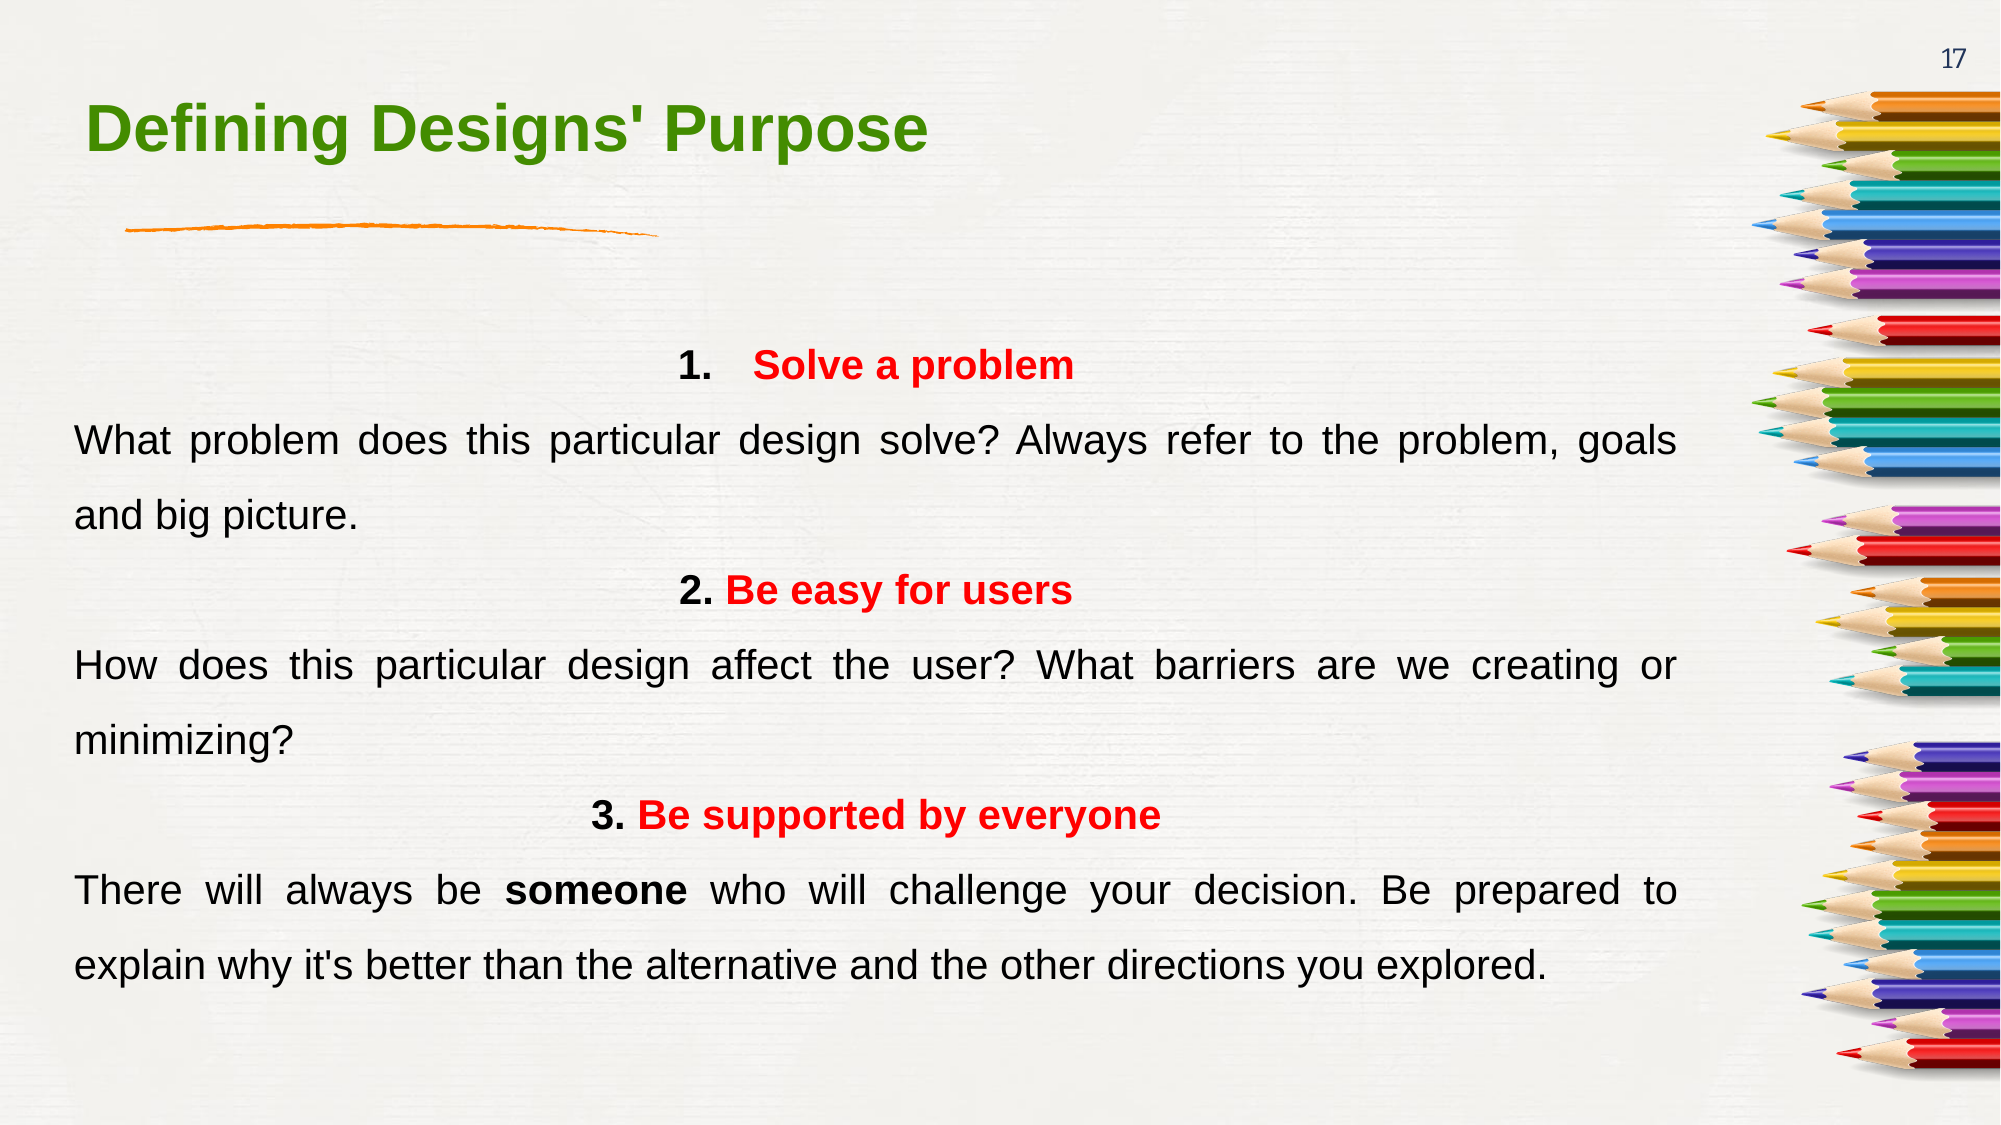

17
# Defining Designs' Purpose

Solve a problem
What problem does this particular design solve? Always refer to the problem, goals and big picture.
2. Be easy for users
How does this particular design affect the user? What barriers are we creating or minimizing?
3. Be supported by everyone
There will always be someone who will challenge your decision. Be prepared to explain why it's better than the alternative and the other directions you explored.